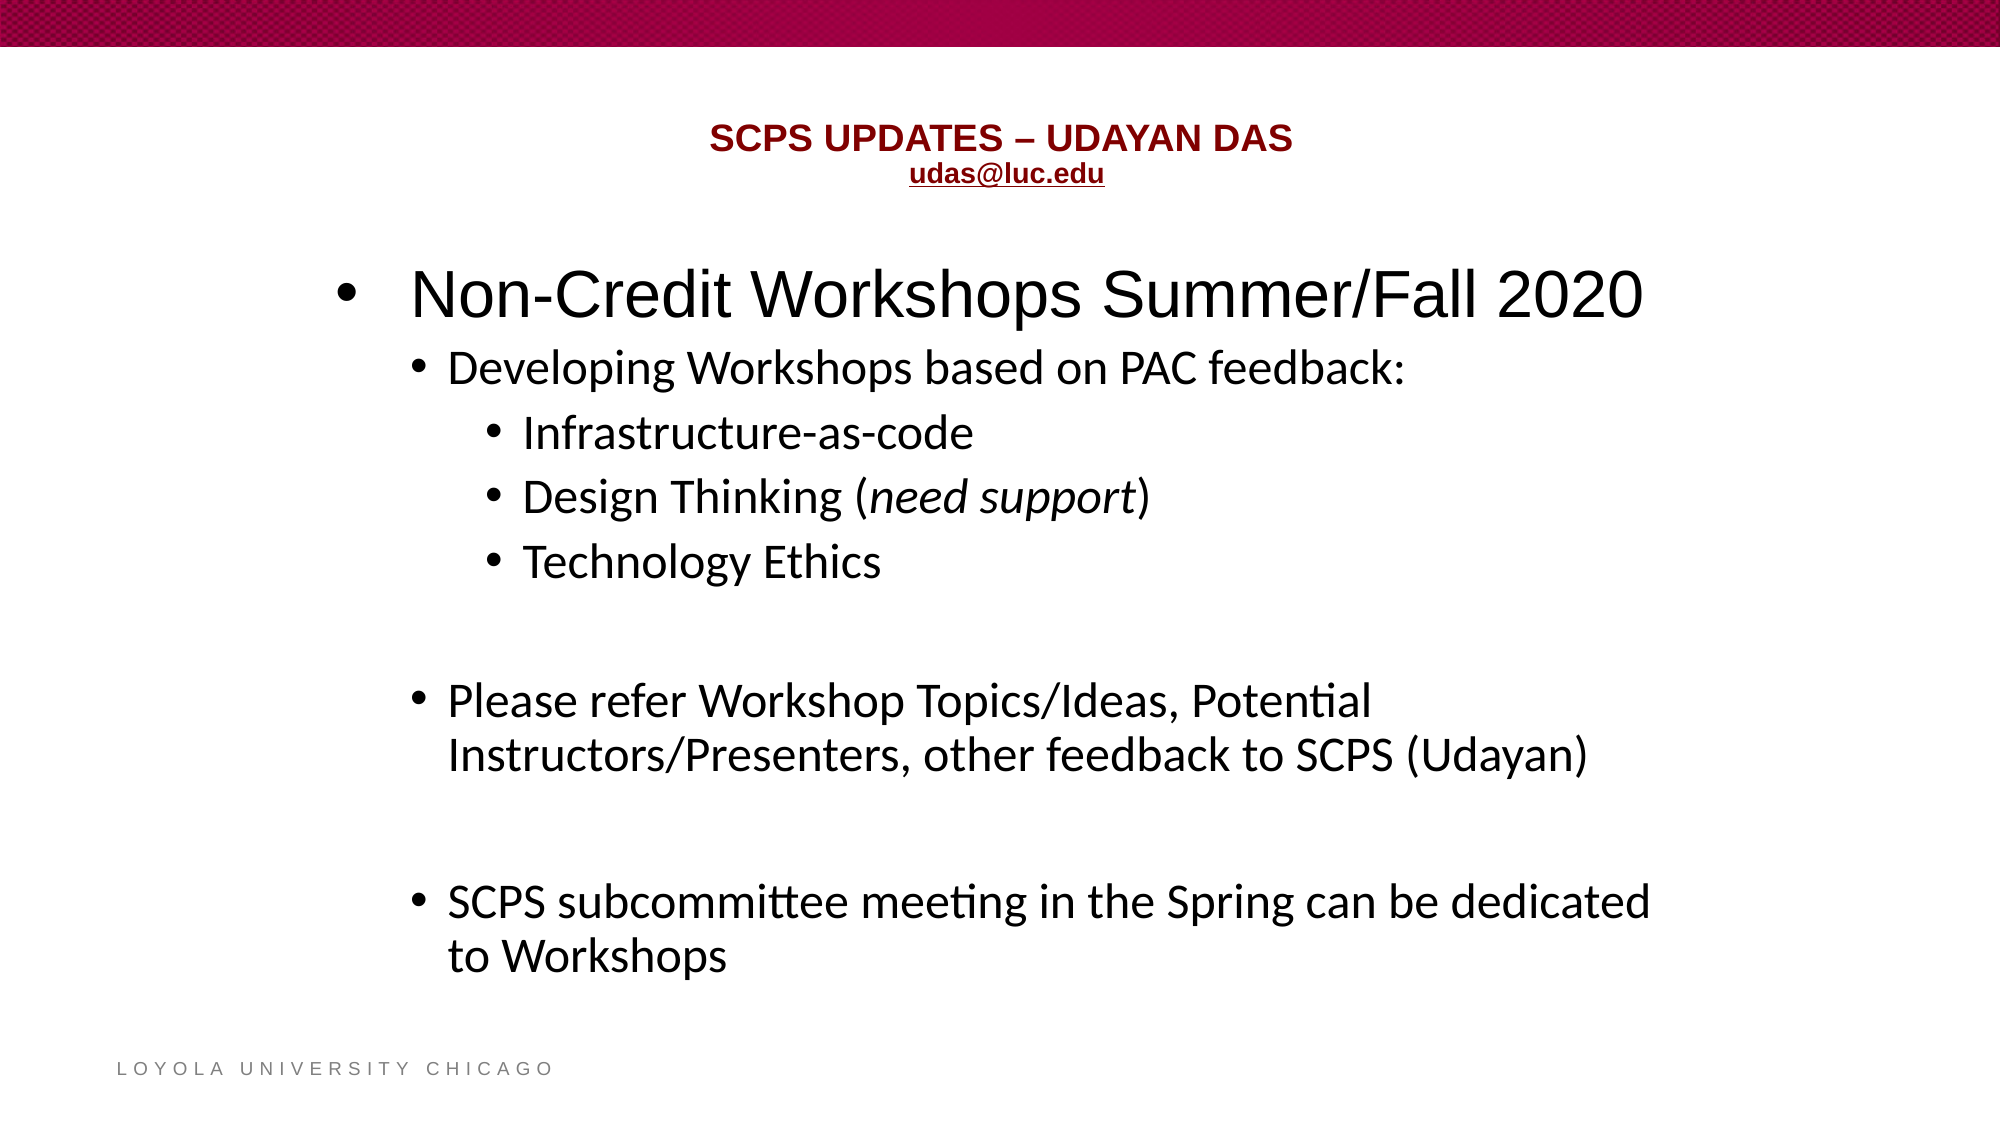

# SCPS Updates – Udayan Das udas@luc.edu
Non-Credit Workshops Summer/Fall 2020
Developing Workshops based on PAC feedback:
Infrastructure-as-code
Design Thinking (need support)
Technology Ethics

Please refer Workshop Topics/Ideas, Potential Instructors/Presenters, other feedback to SCPS (Udayan)

SCPS subcommittee meeting in the Spring can be dedicated to Workshops
Loyola University Chicago